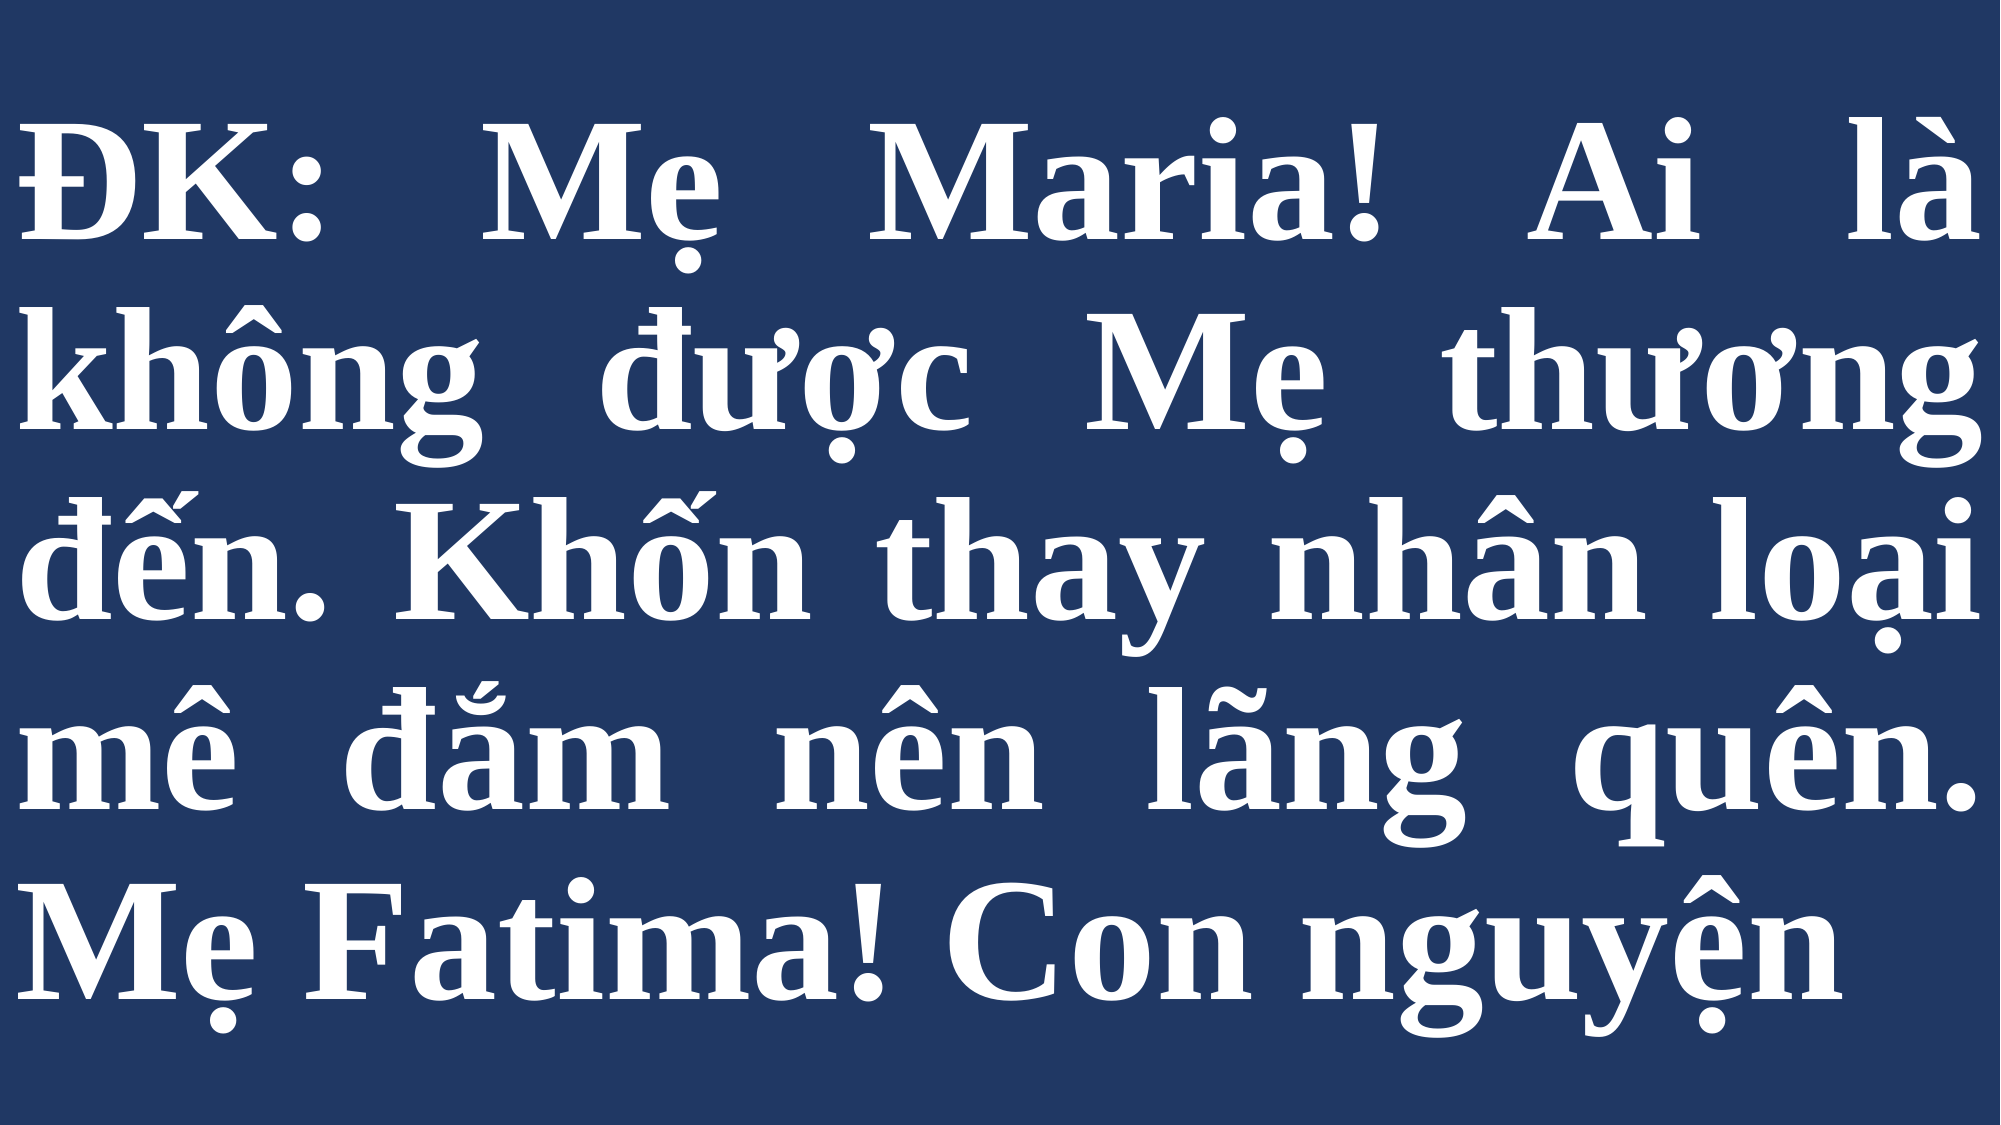

# ĐK: Mẹ Maria! Ai là không được Mẹ thương đến. Khốn thay nhân loại mê đắm nên lãng quên. Mẹ Fatima! Con nguyện